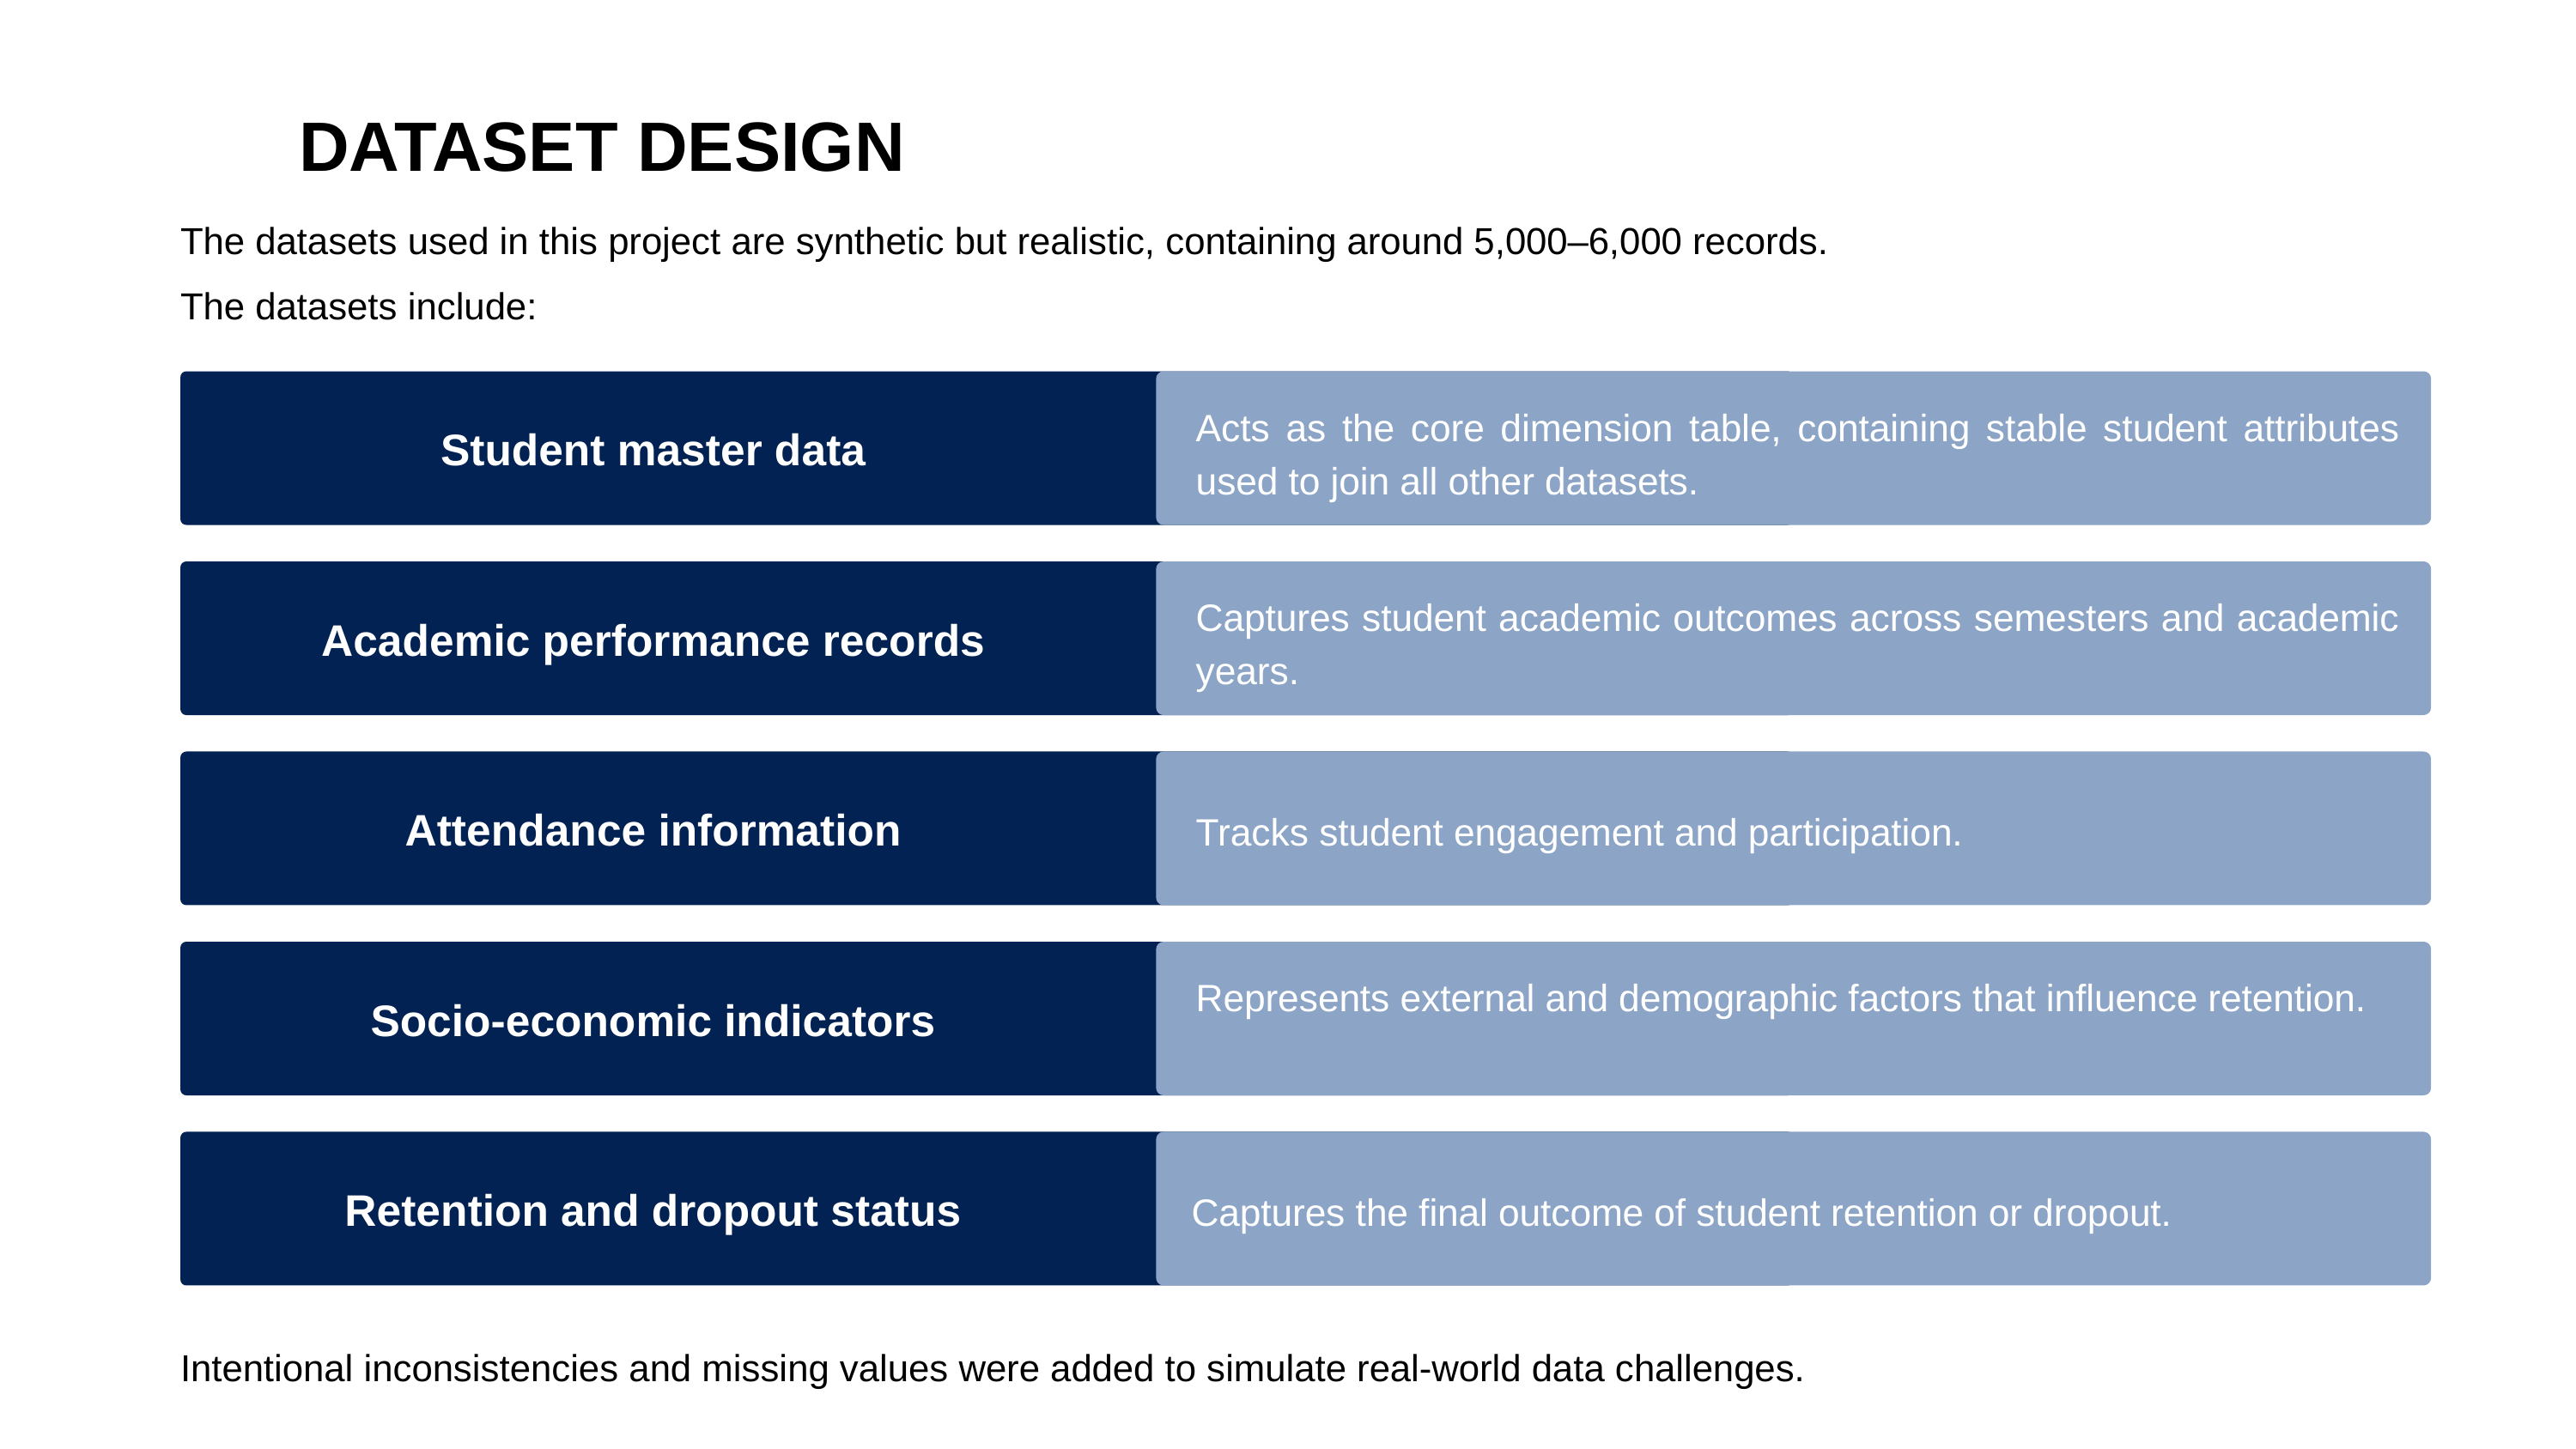

DATASET DESIGN
The datasets used in this project are synthetic but realistic, containing around 5,000–6,000 records.
The datasets include:

Acts as the core dimension table, containing stable student attributes used to join all other datasets.
Student master data

Captures student academic outcomes across semesters and academic years.
Academic performance records

Attendance information
Tracks student engagement and participation.

Represents external and demographic factors that influence retention.
Socio-economic indicators

Retention and dropout status
Captures the final outcome of student retention or dropout.
Intentional inconsistencies and missing values were added to simulate real-world data challenges.